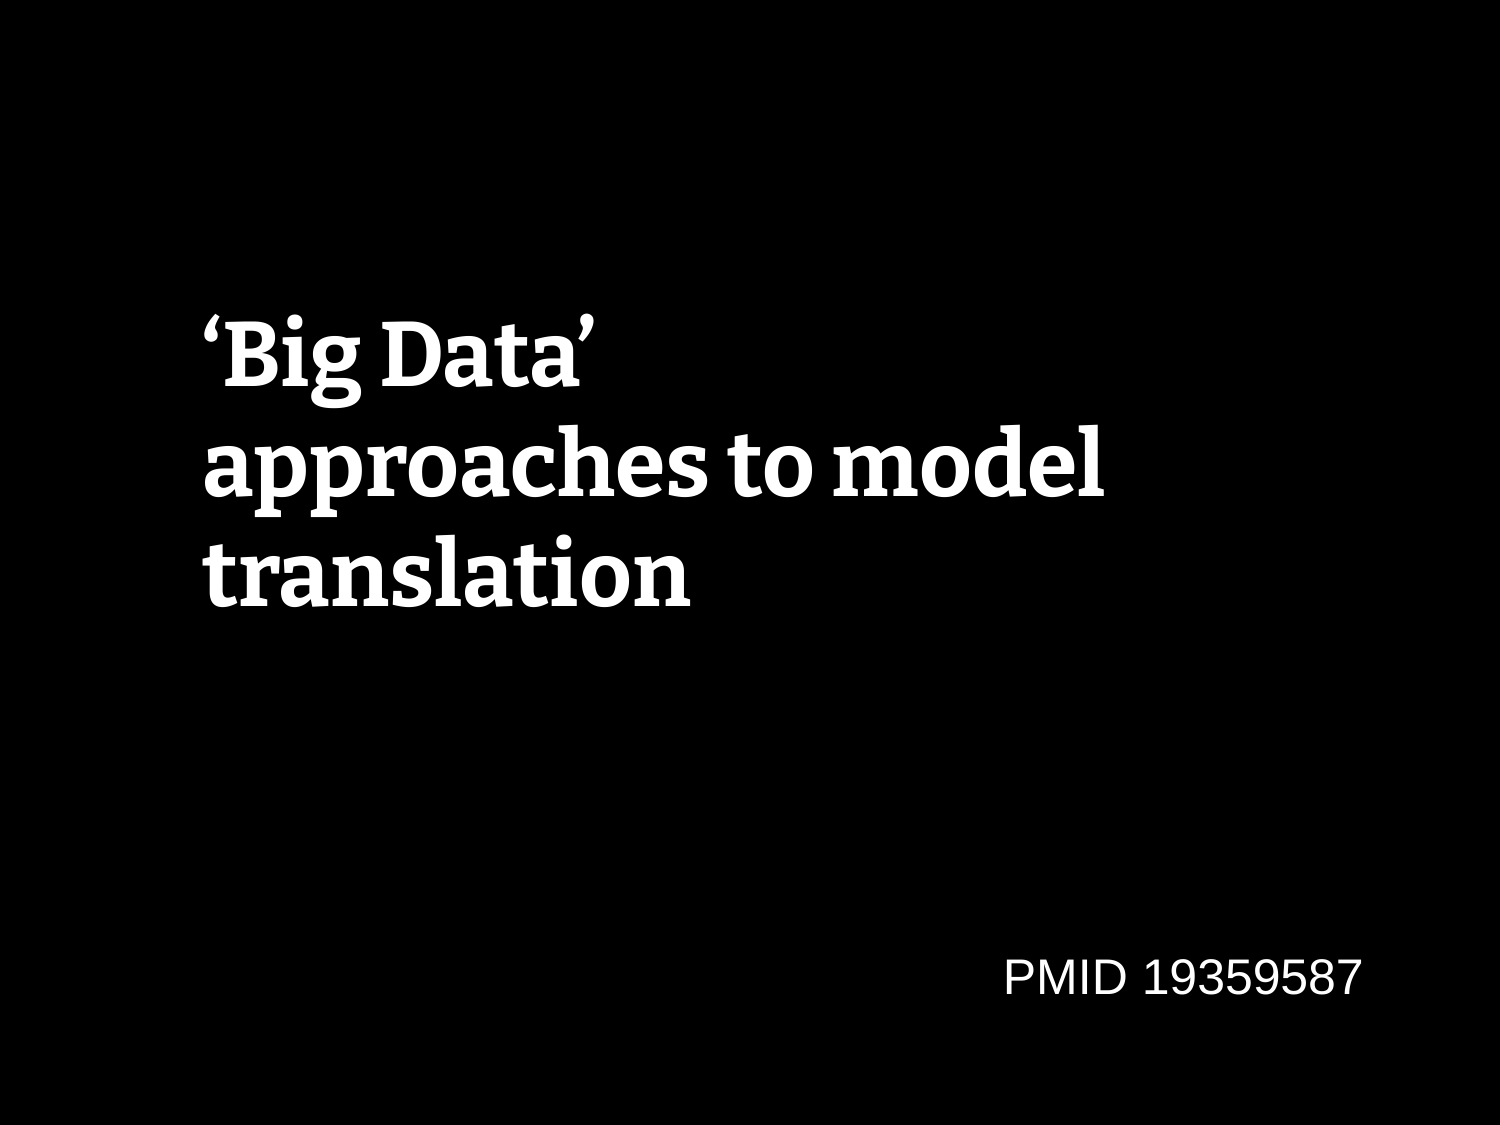

‘Big Data’
approaches to model translation
PMID 19359587